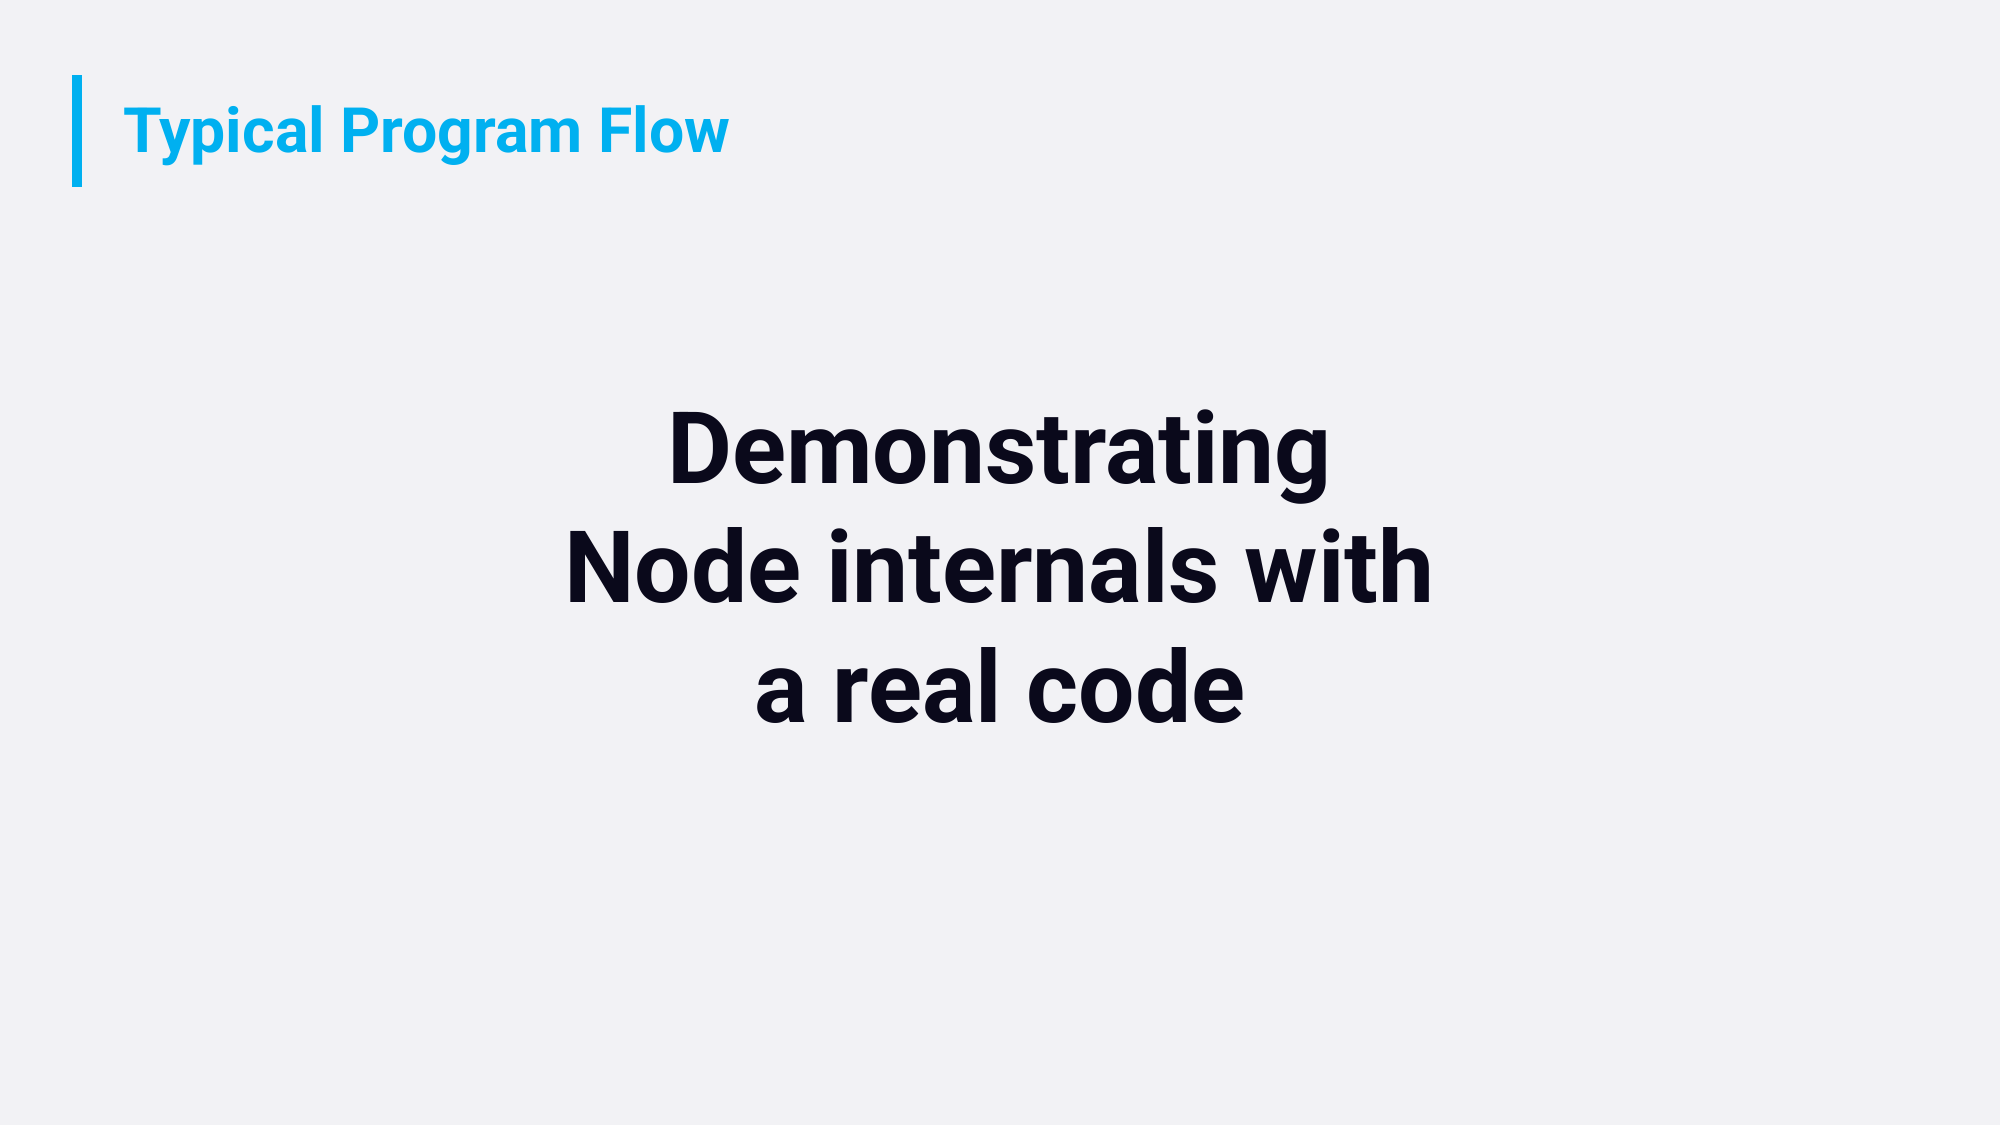

# Typical Program Flow
Demonstrating Node internals with a real code